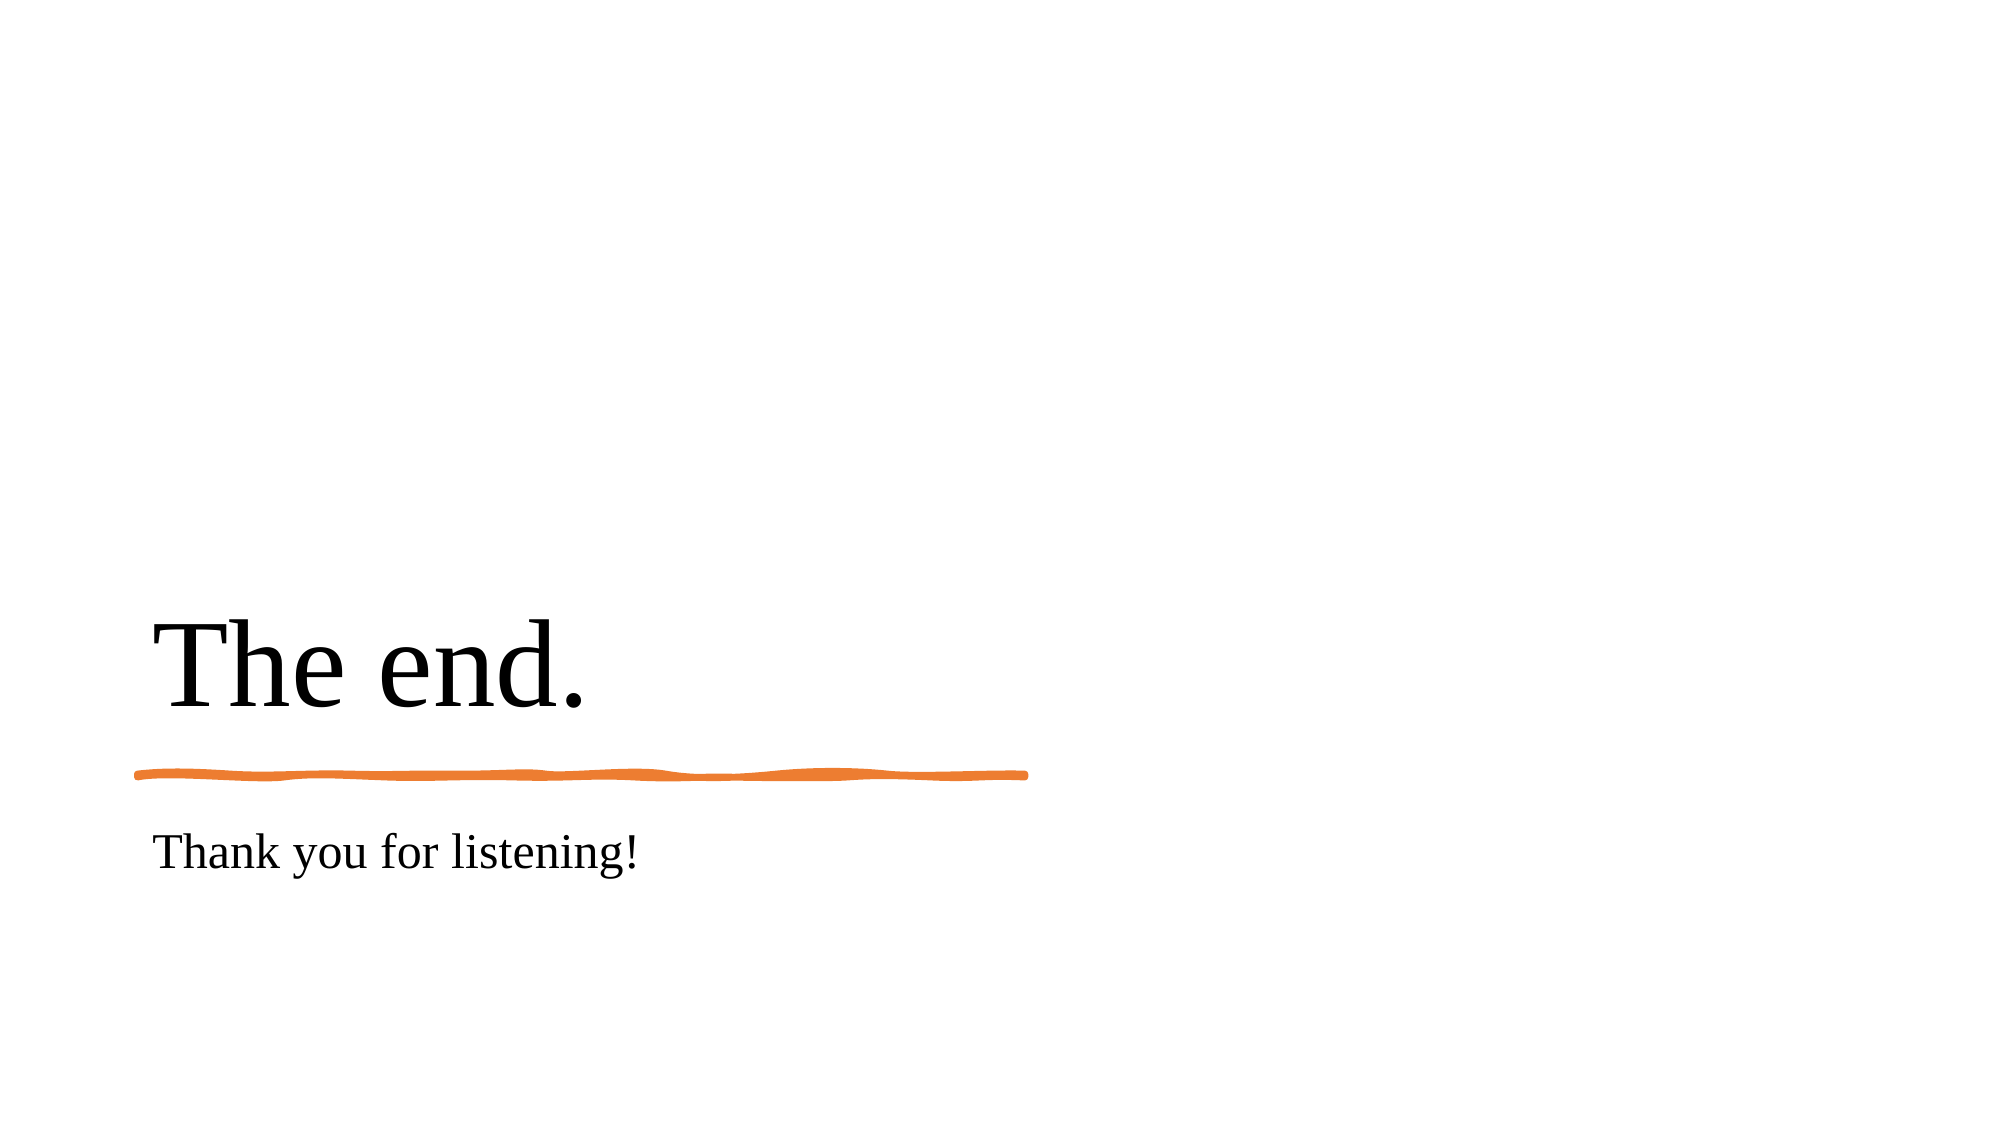

# The end.

Thank you for listening!